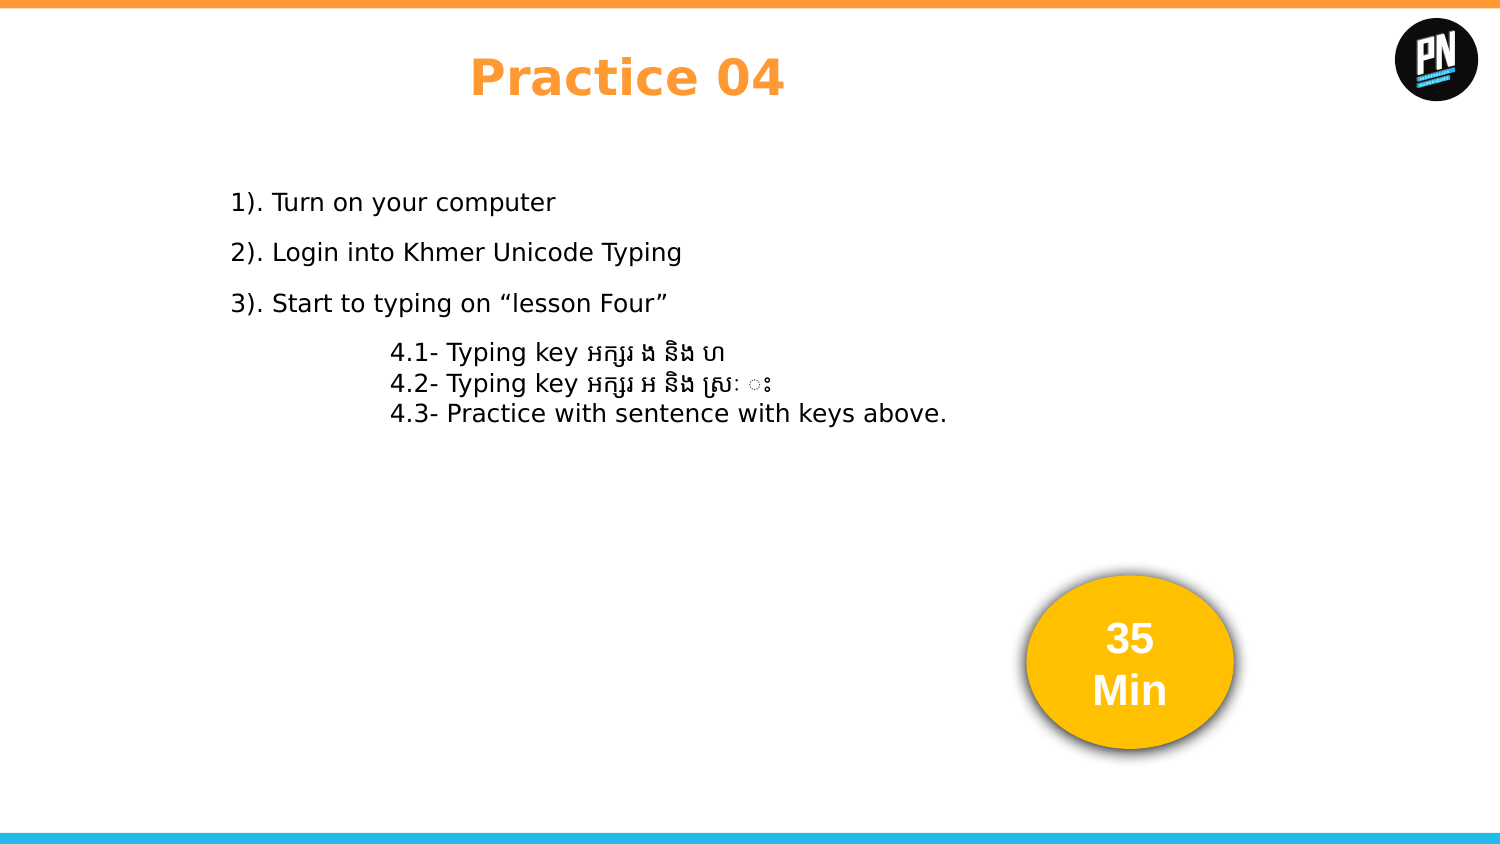

# Practice 04
1). Turn on your computer
2). Login into Khmer Unicode Typing
3). Start to typing on “lesson Four”
		4.1- Typing key អក្សរ ង និង ហ
		4.2- Typing key អក្សរ អ និង ស្រៈ ះ
		4.3- Practice with sentence with keys above.

35 Min